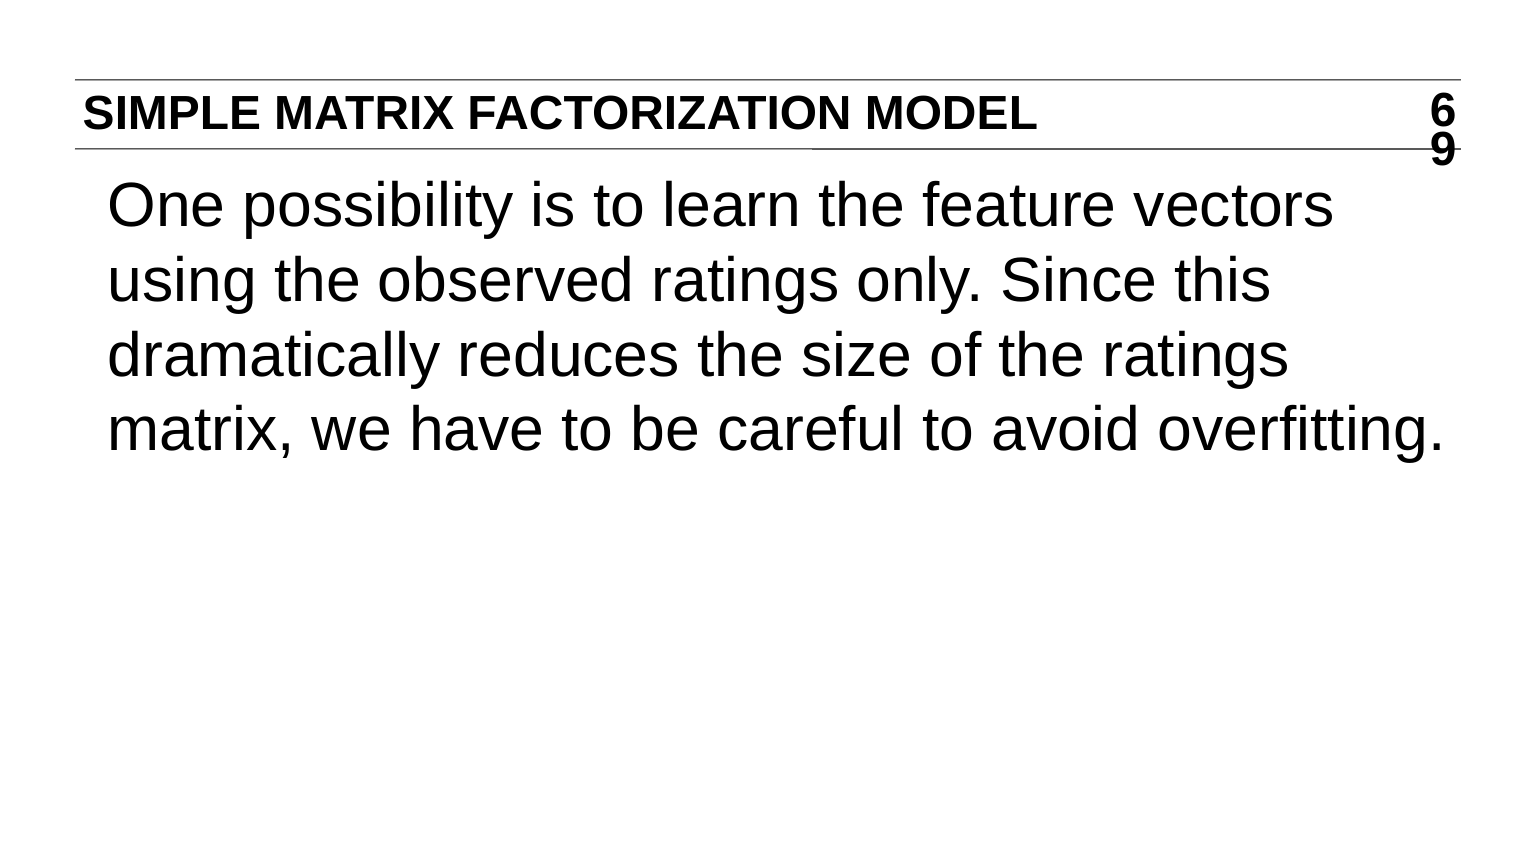

simple matrix factorization model
69
One possibility is to learn the feature vectors using the observed ratings only. Since this dramatically reduces the size of the ratings matrix, we have to be careful to avoid overfitting.